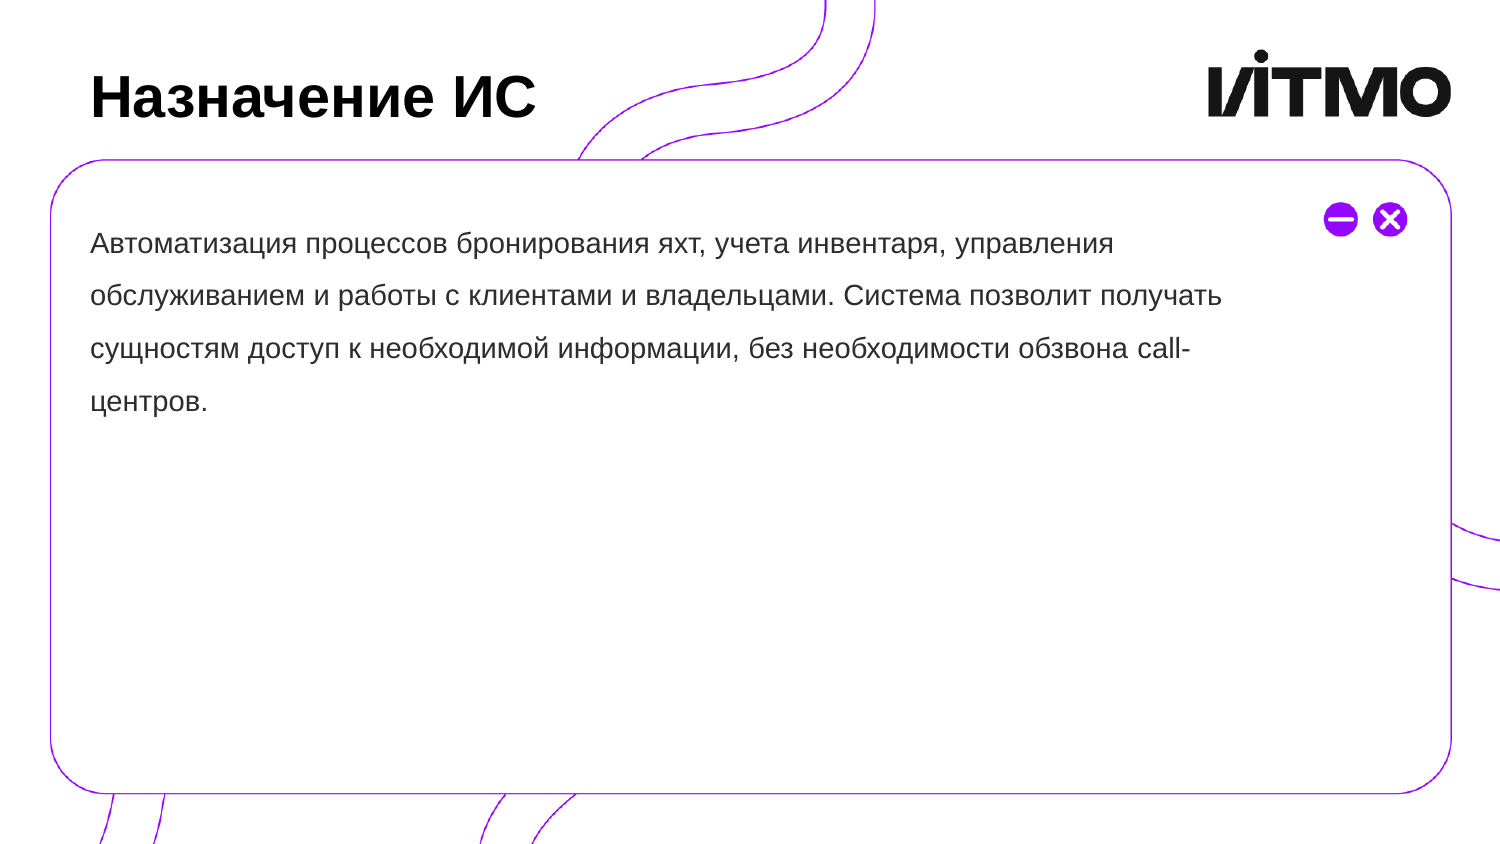

# Назначение ИС
Автоматизация процессов бронирования яхт, учета инвентаря, управления обслуживанием и работы с клиентами и владельцами. Система позволит получать сущностям доступ к необходимой информации, без необходимости обзвона call-центров.